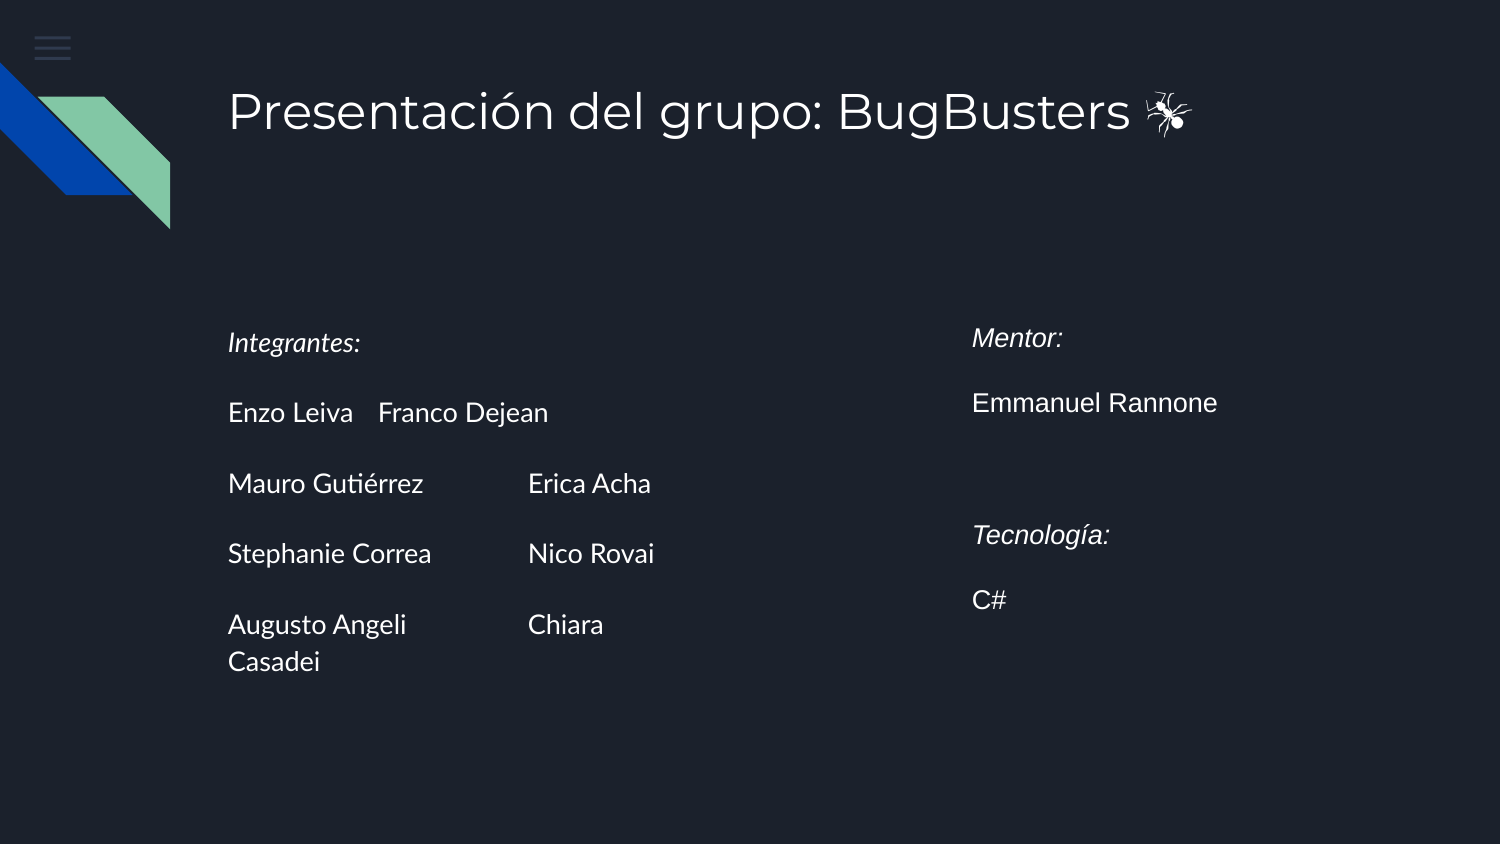

# Presentación del grupo: BugBusters 🐜
Integrantes:
Enzo Leiva	Franco Dejean
Mauro Gutiérrez	Erica Acha
Stephanie Correa	Nico Rovai
Augusto Angeli	Chiara Casadei
Mentor:

Emmanuel Rannone
Tecnología:

C#